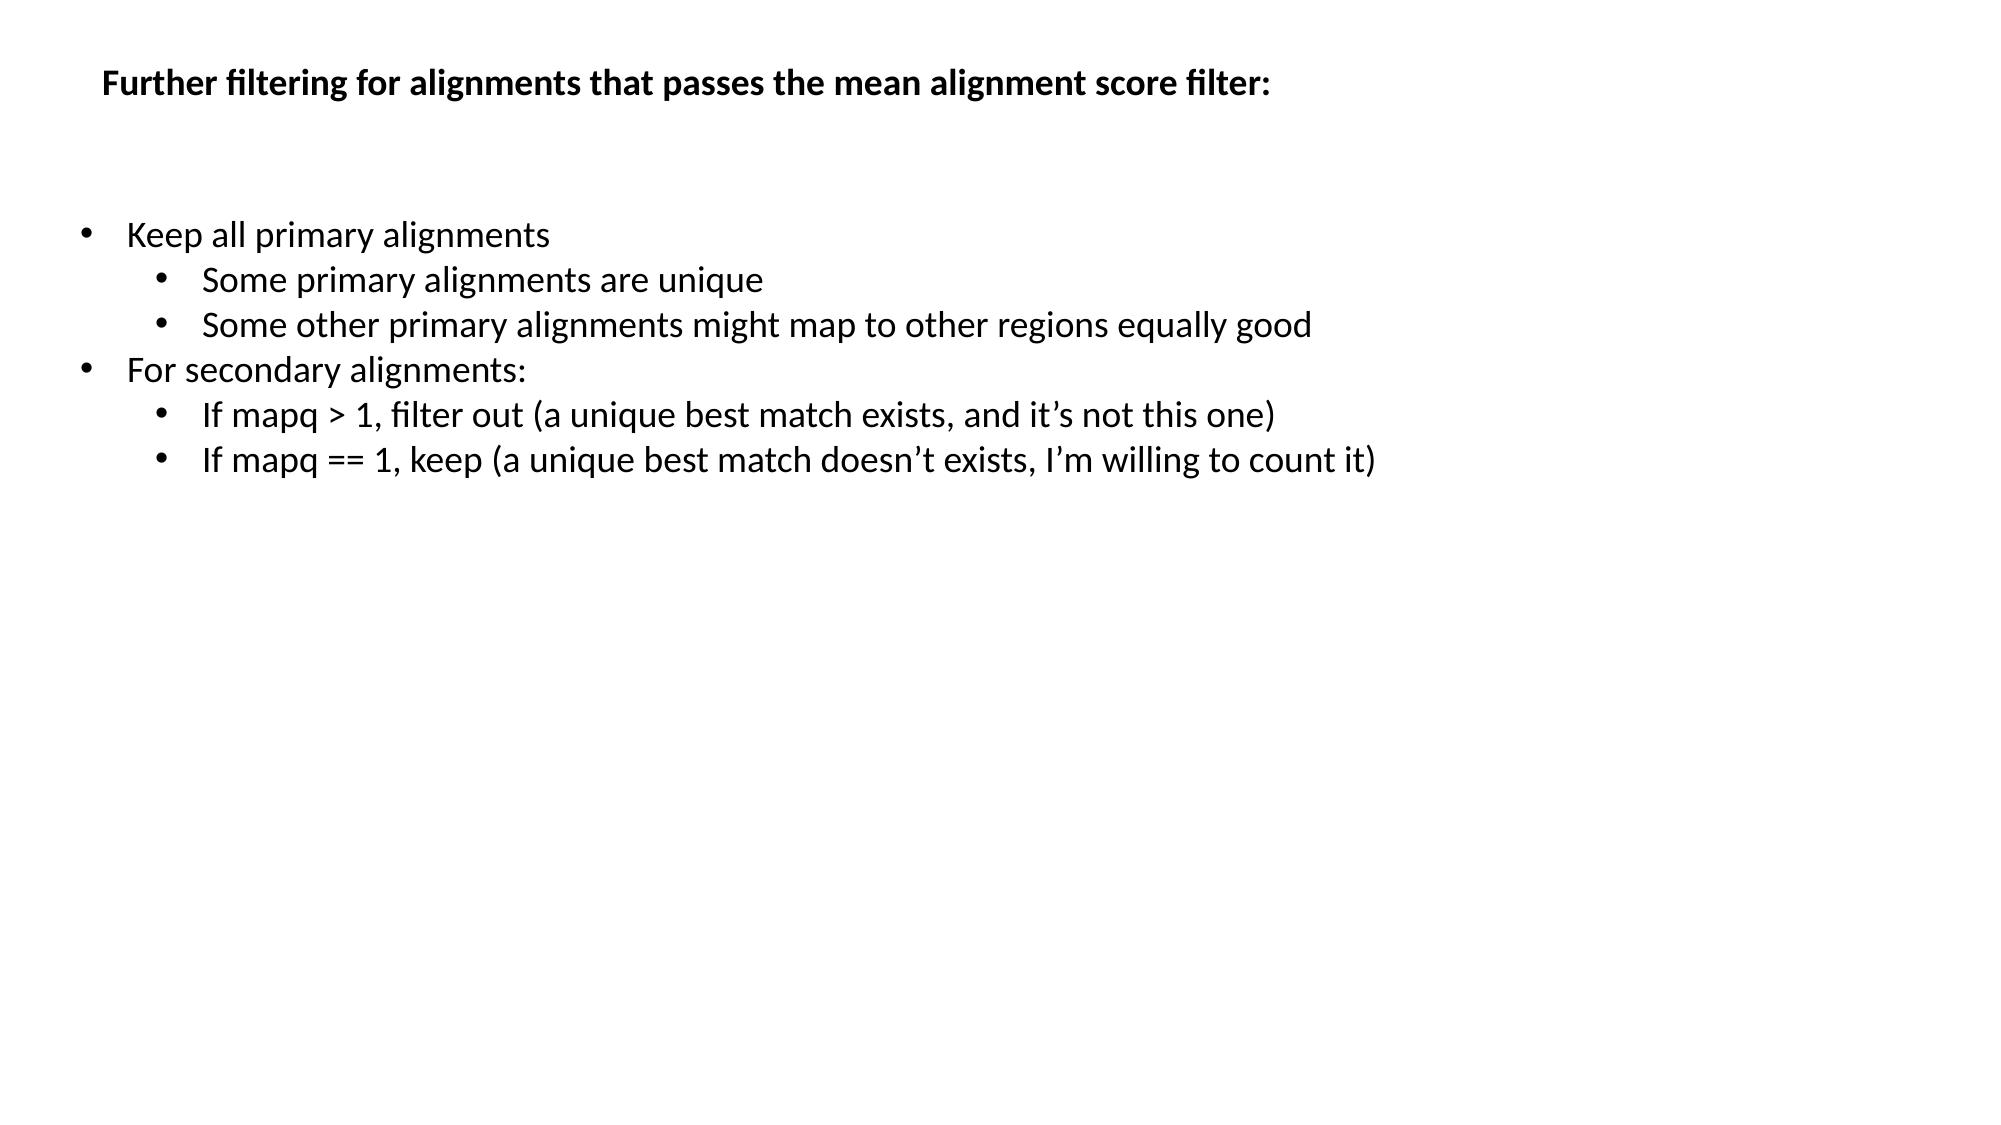

Further filtering for alignments that passes the mean alignment score filter:
Keep all primary alignments
Some primary alignments are unique
Some other primary alignments might map to other regions equally good
For secondary alignments:
If mapq > 1, filter out (a unique best match exists, and it’s not this one)
If mapq == 1, keep (a unique best match doesn’t exists, I’m willing to count it)